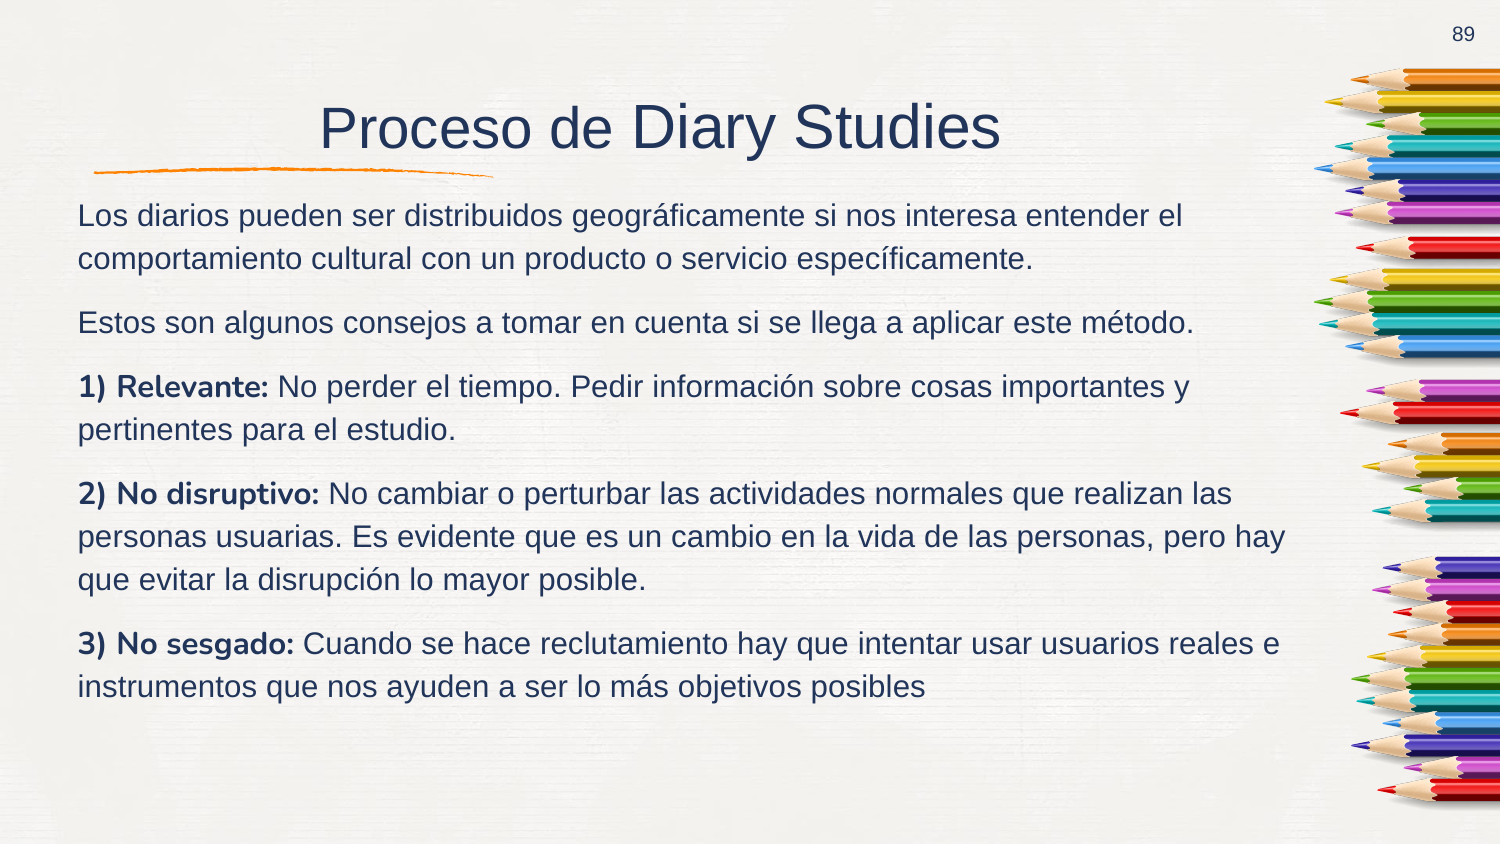

# Proceso de Diary Studies
89
Los diarios pueden ser distribuidos geográficamente si nos interesa entender el comportamiento cultural con un producto o servicio específicamente.
Estos son algunos consejos a tomar en cuenta si se llega a aplicar este método.
1) Relevante: No perder el tiempo. Pedir información sobre cosas importantes y pertinentes para el estudio.
2) No disruptivo: No cambiar o perturbar las actividades normales que realizan las personas usuarias. Es evidente que es un cambio en la vida de las personas, pero hay que evitar la disrupción lo mayor posible.
3) No sesgado: Cuando se hace reclutamiento hay que intentar usar usuarios reales e instrumentos que nos ayuden a ser lo más objetivos posibles